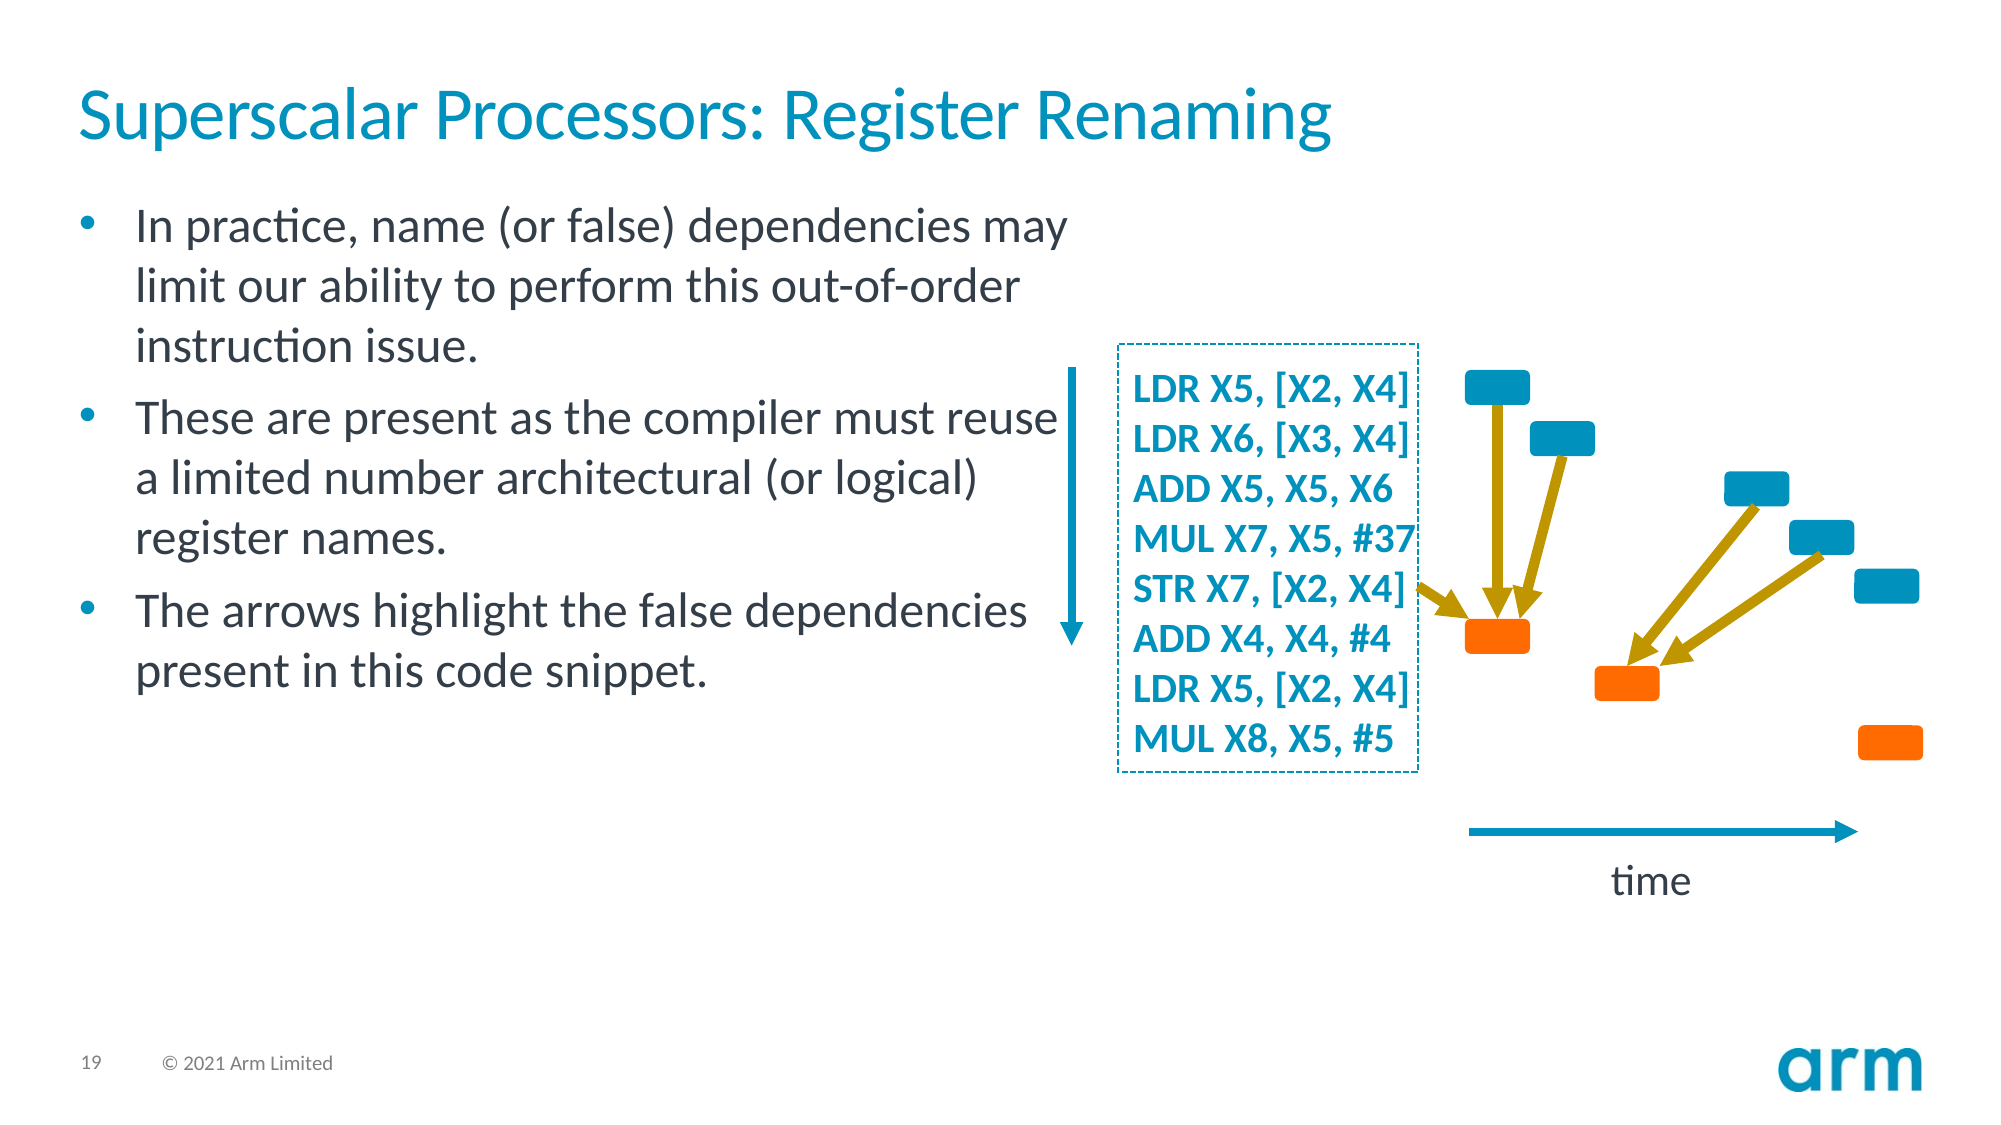

# Superscalar Processors: Register Renaming
In practice, name (or false) dependencies may limit our ability to perform this out-of-order instruction issue.
These are present as the compiler must reuse a limited number architectural (or logical) register names.
The arrows highlight the false dependencies present in this code snippet.

LDR X5, [X2, X4]
LDR X6, [X3, X4]
ADD X5, X5, X6
MUL X7, X5, #37
STR X7, [X2, X4]
ADD X4, X4, #4
LDR X5, [X2, X4]
MUL X8, X5, #5

time